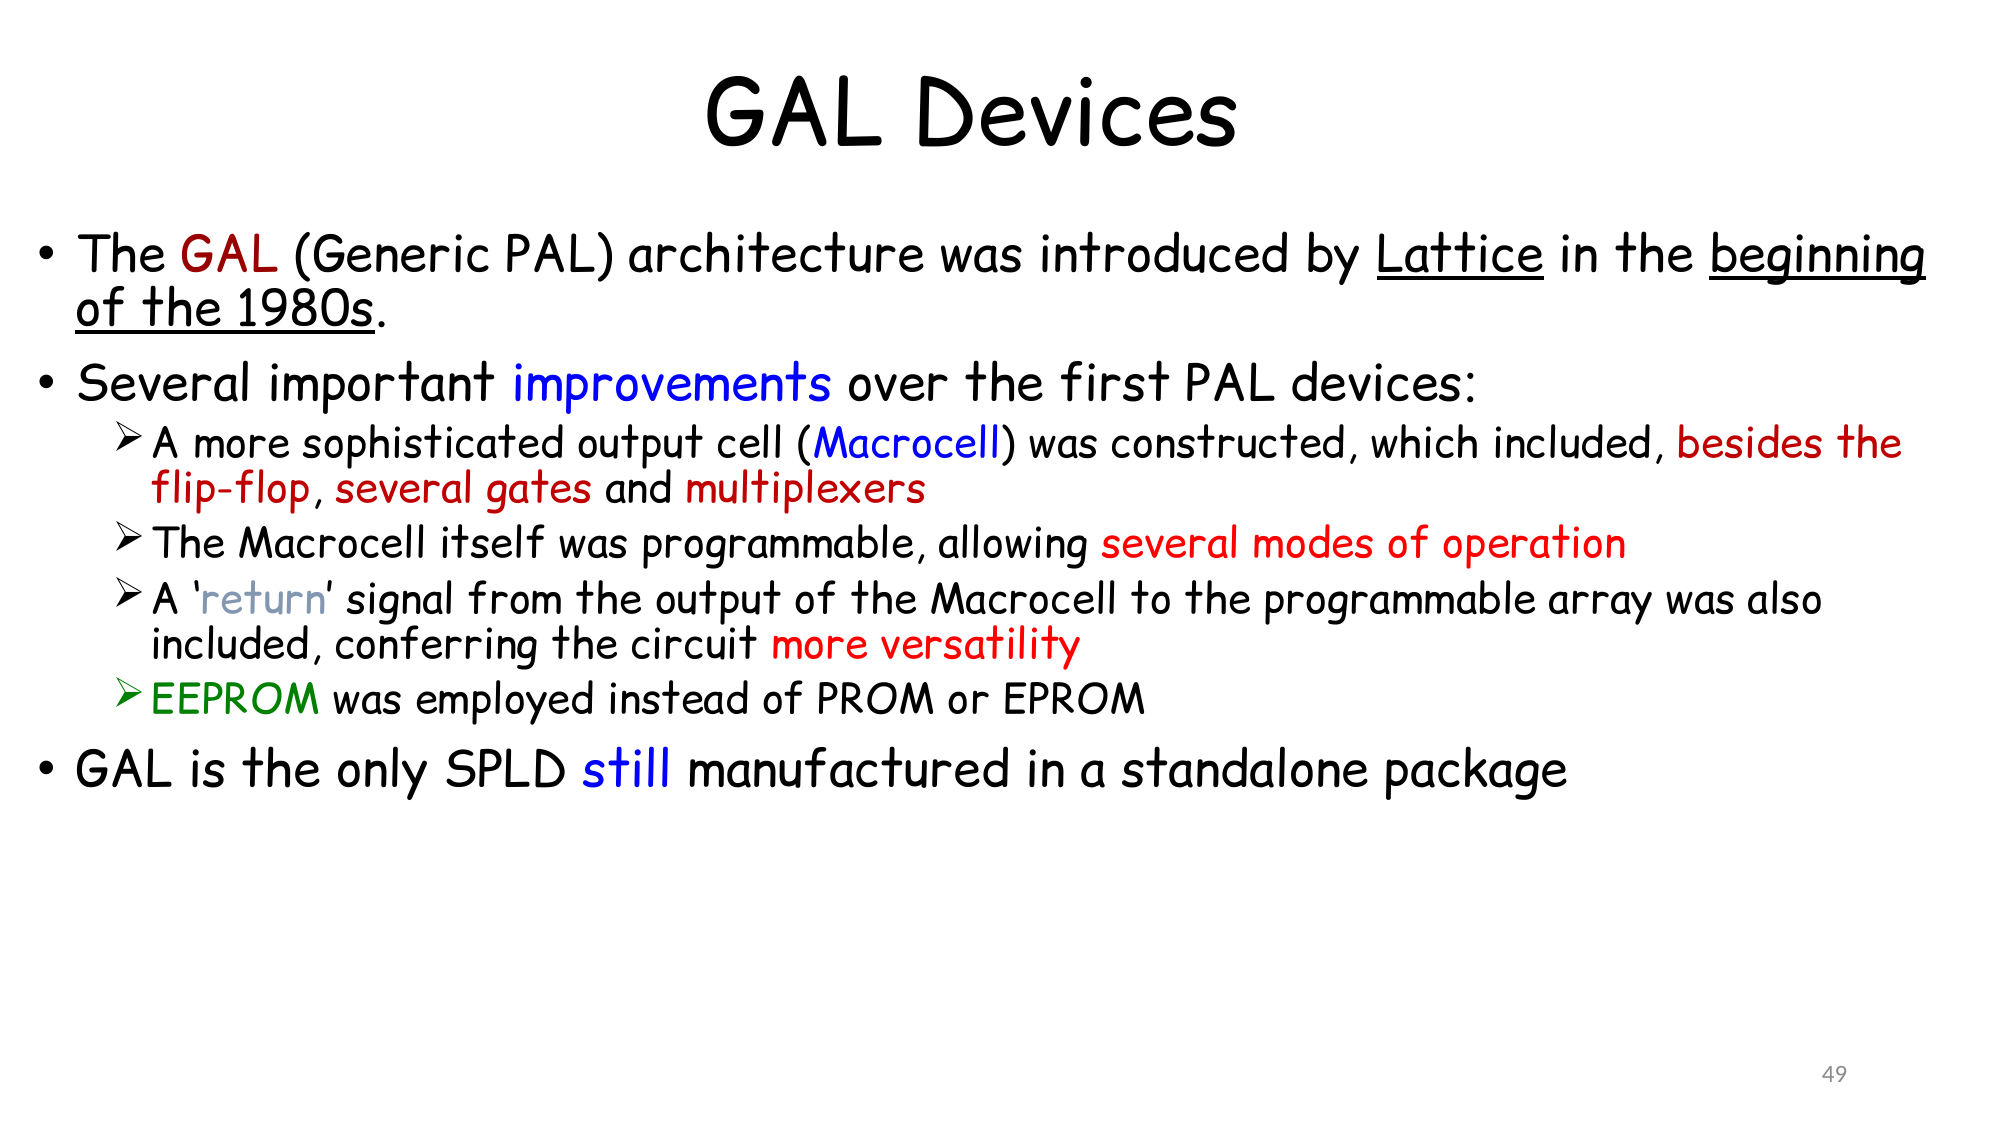

# GAL Devices
The GAL (Generic PAL) architecture was introduced by Lattice in the beginning of the 1980s.
Several important improvements over the first PAL devices:
A more sophisticated output cell (Macrocell) was constructed, which included, besides the flip-flop, several gates and multiplexers
The Macrocell itself was programmable, allowing several modes of operation
A ‘return’ signal from the output of the Macrocell to the programmable array was also included, conferring the circuit more versatility
EEPROM was employed instead of PROM or EPROM
GAL is the only SPLD still manufactured in a standalone package
49